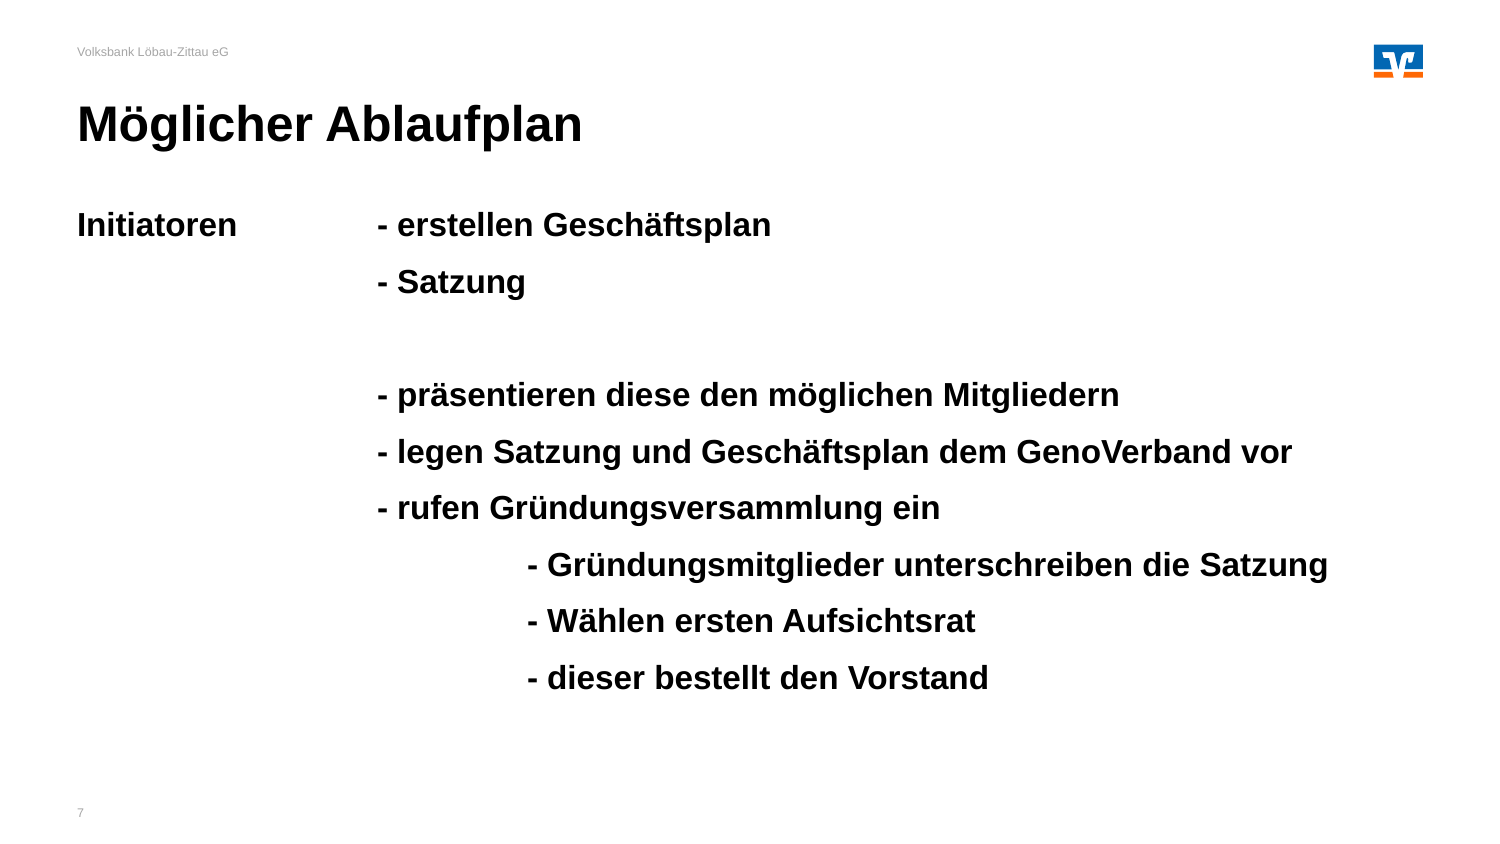

Volksbank Löbau-Zittau eG
# Möglicher Ablaufplan
Initiatoren 	- erstellen Geschäftsplan
		- Satzung

		- präsentieren diese den möglichen Mitgliedern
		- legen Satzung und Geschäftsplan dem GenoVerband vor
		- rufen Gründungsversammlung ein
			- Gründungsmitglieder unterschreiben die Satzung
			- Wählen ersten Aufsichtsrat
			- dieser bestellt den Vorstand

7
14.04.2025